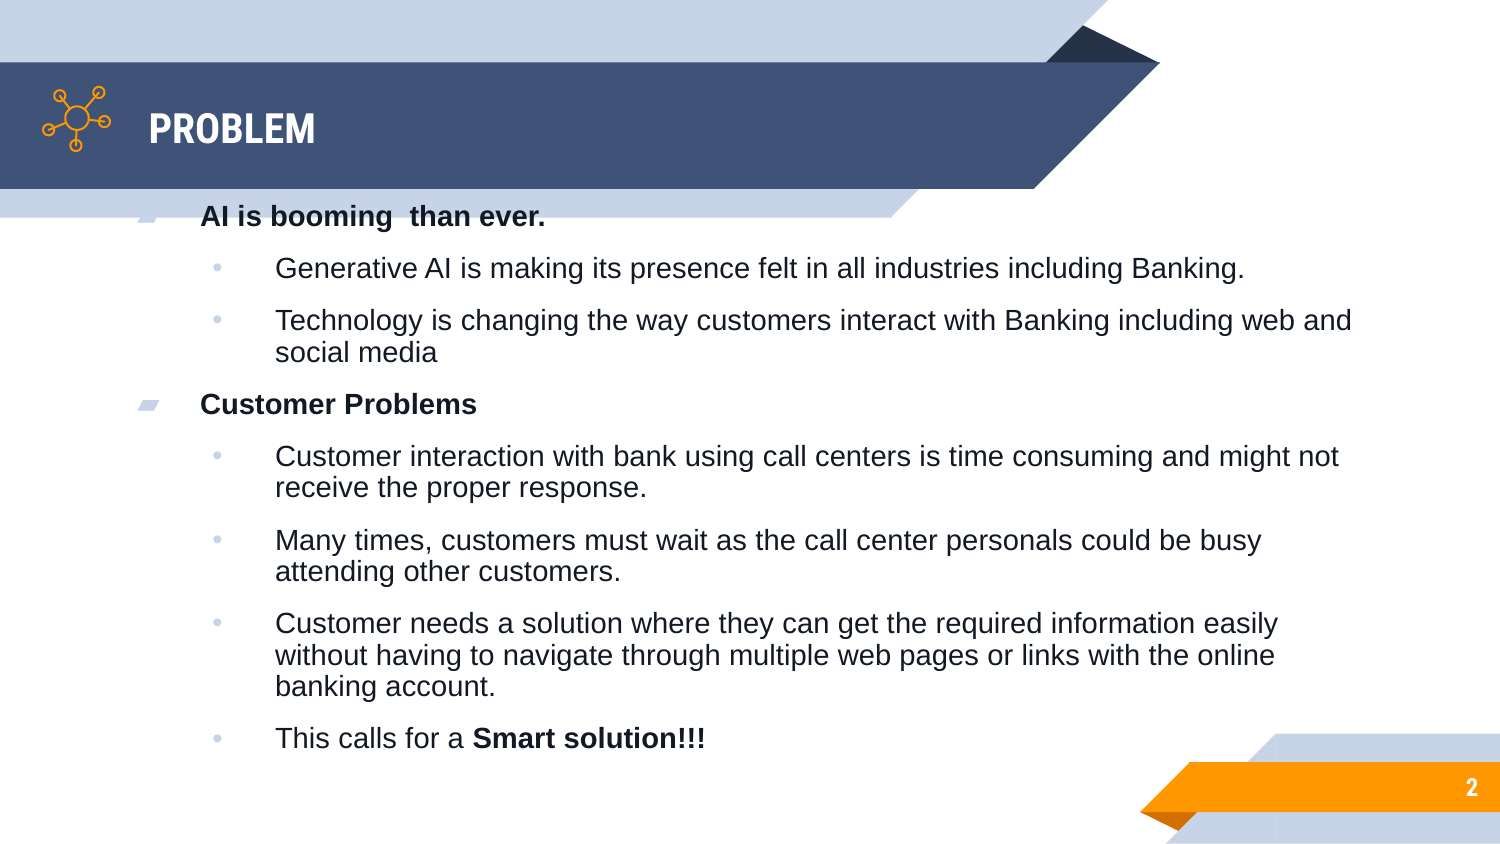

# PROBLEM

AI is booming  than ever.
Generative AI is making its presence felt in all industries including Banking.
Technology is changing the way customers interact with Banking including web and social media
Customer Problems
Customer interaction with bank using call centers is time consuming and might not receive the proper response.
Many times, customers must wait as the call center personals could be busy attending other customers.
Customer needs a solution where they can get the required information easily without having to navigate through multiple web pages or links with the online banking account.
This calls for a Smart solution!!!

2